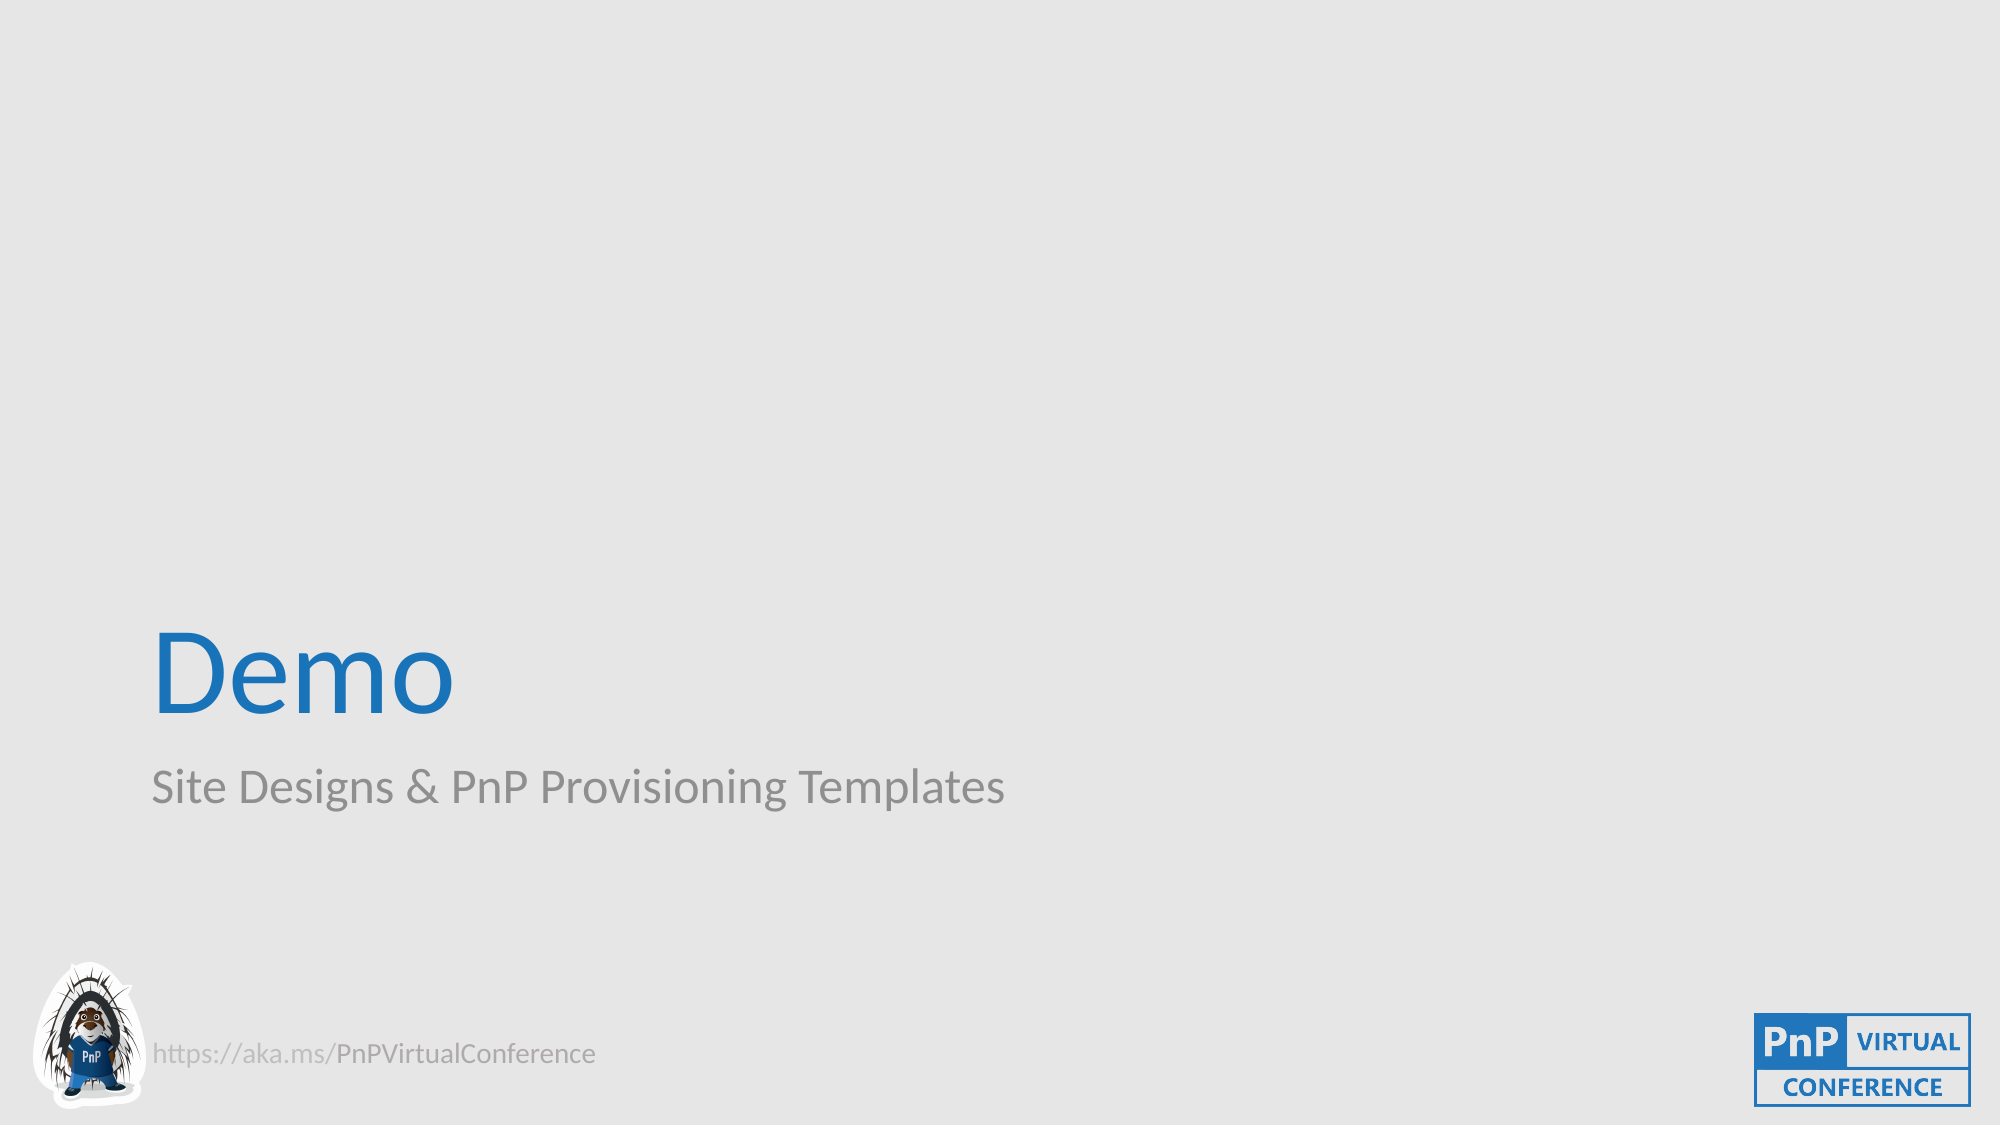

# Demo
Site Designs & PnP Provisioning Templates